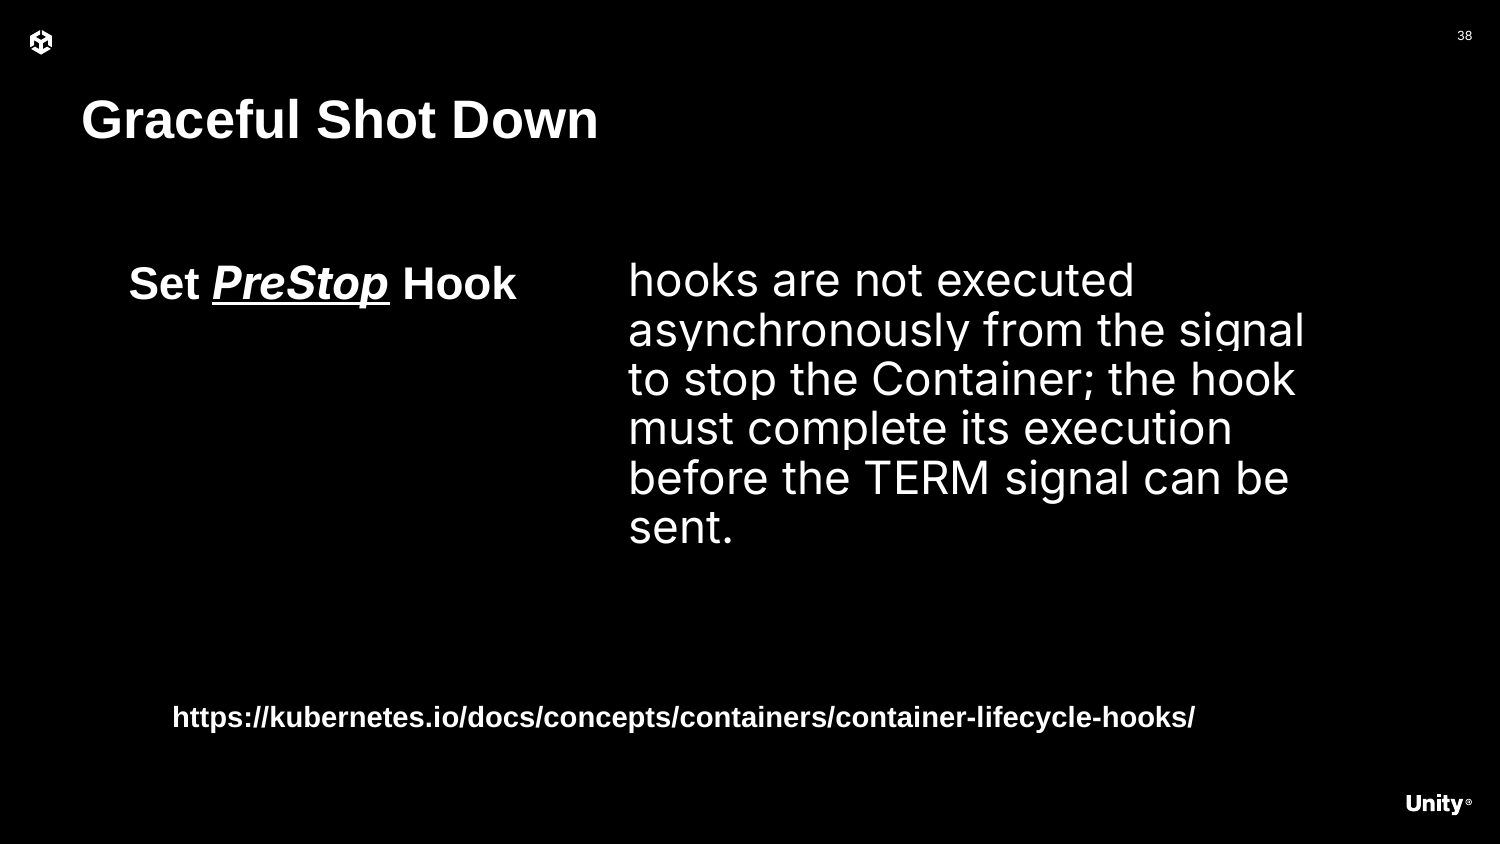

Graceful Shot Down

hooks are not executed asynchronously from the signal to stop the Container; the hook must complete its execution before the TERM signal can be sent.

Set PreStop Hook
https://kubernetes.io/docs/concepts/containers/container-lifecycle-hooks/